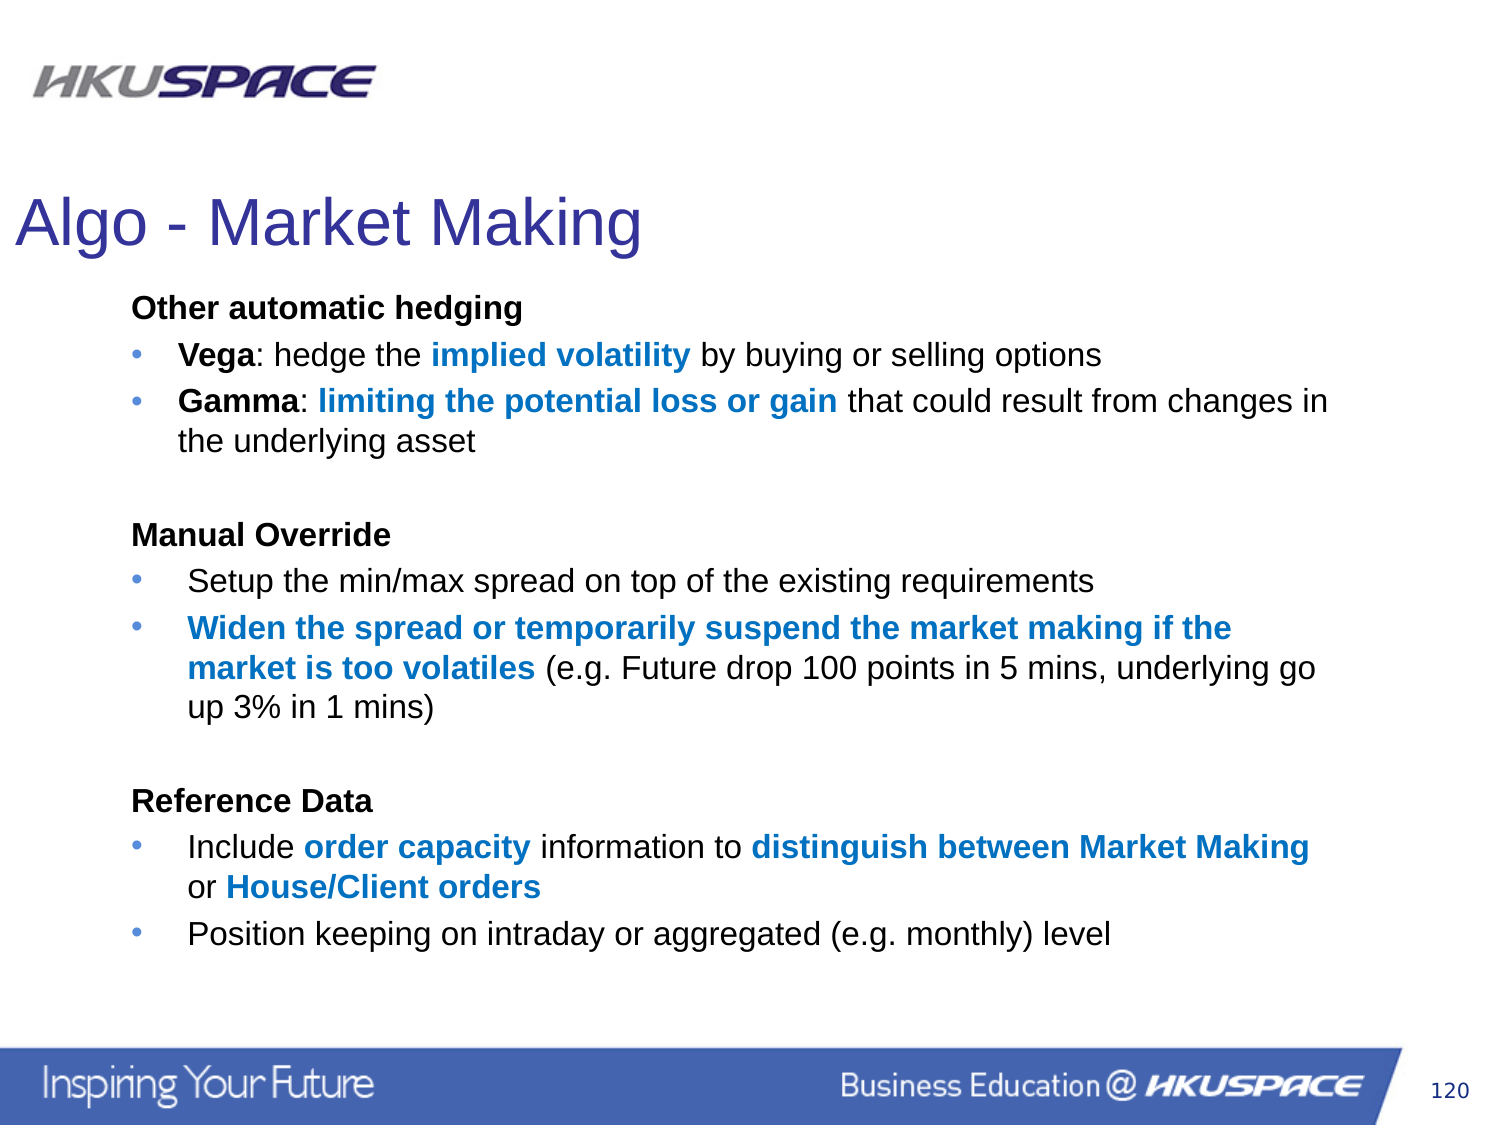

Algo - Market Making
Other automatic hedging
Vega: hedge the implied volatility by buying or selling options
Gamma: limiting the potential loss or gain that could result from changes in the underlying asset

Manual Override
Setup the min/max spread on top of the existing requirements
Widen the spread or temporarily suspend the market making if the market is too volatiles (e.g. Future drop 100 points in 5 mins, underlying go up 3% in 1 mins)

Reference Data
Include order capacity information to distinguish between Market Making or House/Client orders
Position keeping on intraday or aggregated (e.g. monthly) level

120